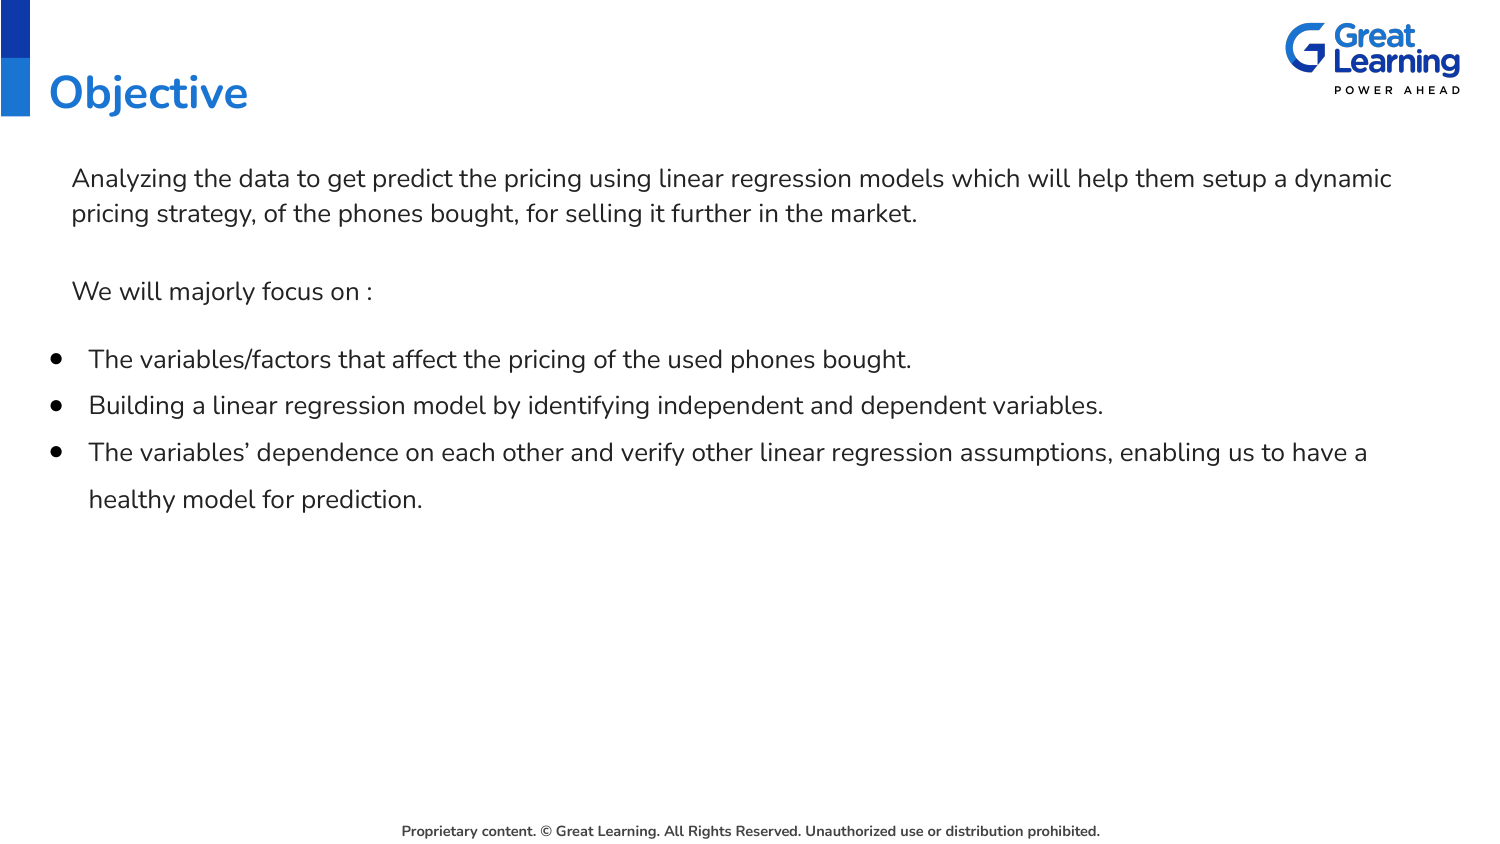

# Objective
Analyzing the data to get predict the pricing using linear regression models which will help them setup a dynamic pricing strategy, of the phones bought, for selling it further in the market.
We will majorly focus on :
The variables/factors that affect the pricing of the used phones bought.
Building a linear regression model by identifying independent and dependent variables.
The variables’ dependence on each other and verify other linear regression assumptions, enabling us to have a healthy model for prediction.